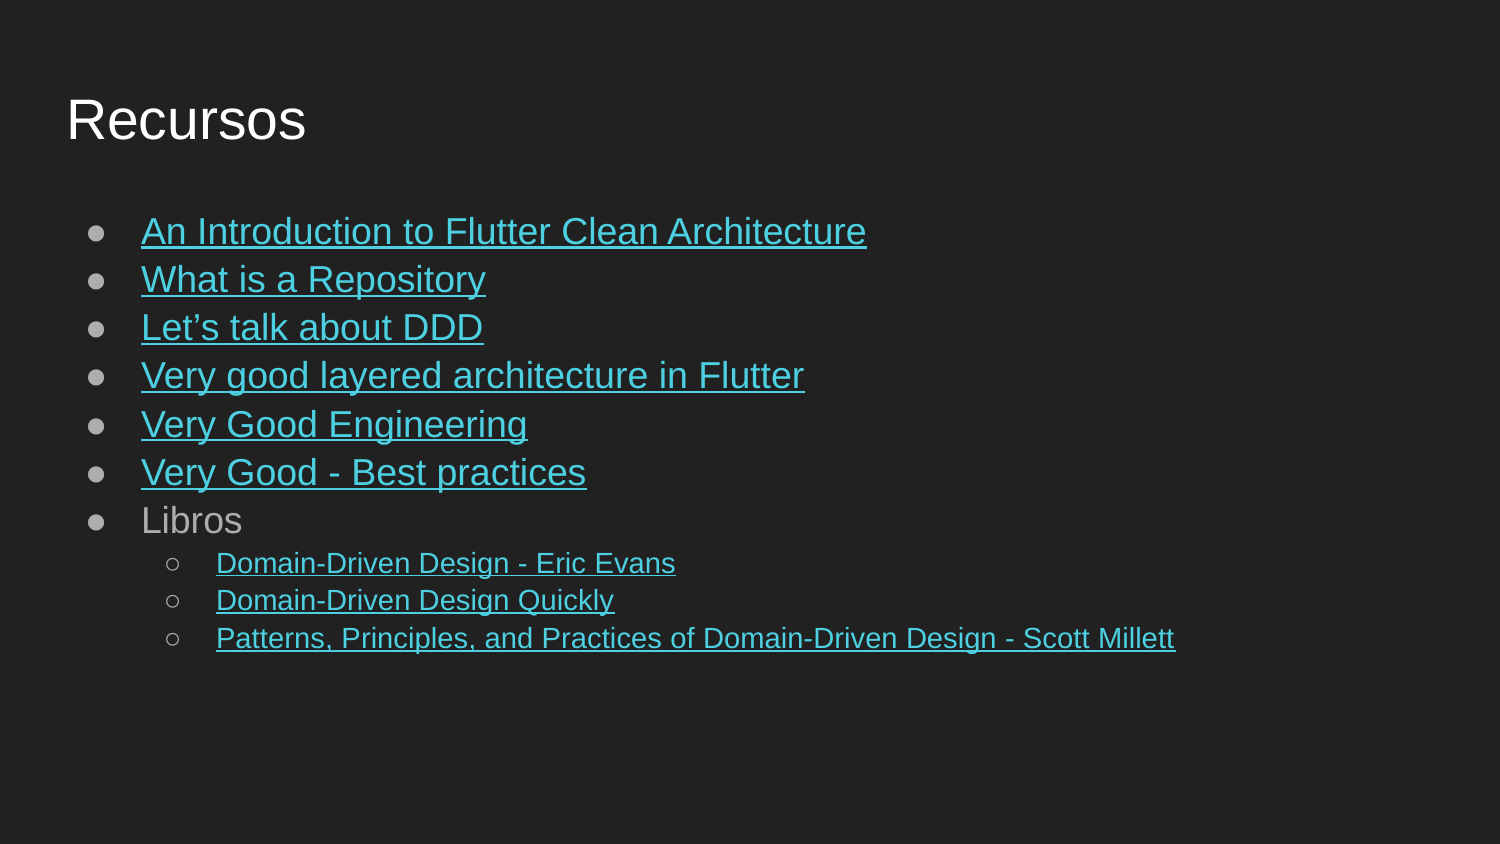

# Recursos
An Introduction to Flutter Clean Architecture
What is a Repository
Let’s talk about DDD
Very good layered architecture in Flutter
Very Good Engineering
Very Good - Best practices
Libros
Domain-Driven Design - Eric Evans
Domain-Driven Design Quickly
Patterns, Principles, and Practices of Domain-Driven Design - Scott Millett